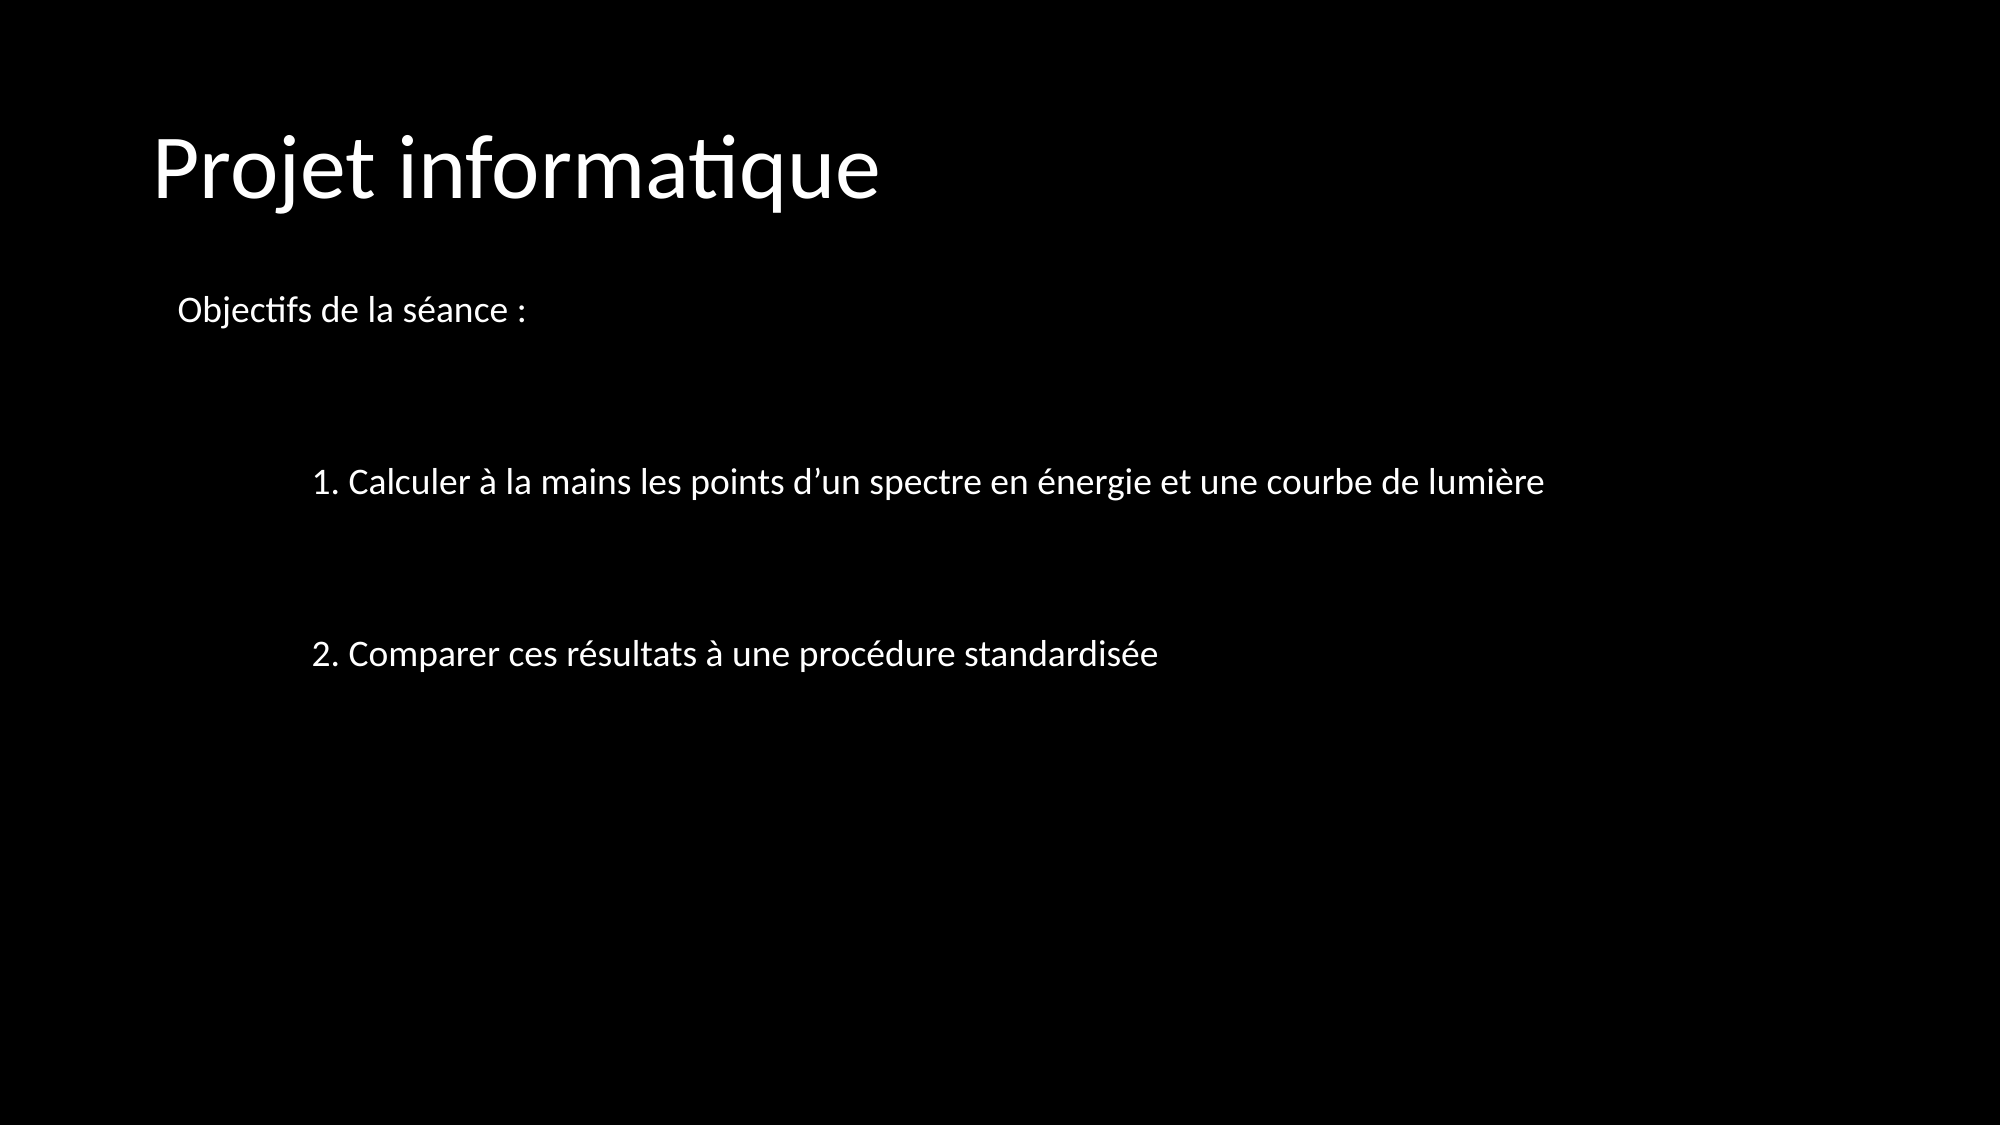

# Projet informatique
Objectifs de la séance :
1. Calculer à la mains les points d’un spectre en énergie et une courbe de lumière
2. Comparer ces résultats à une procédure standardisée